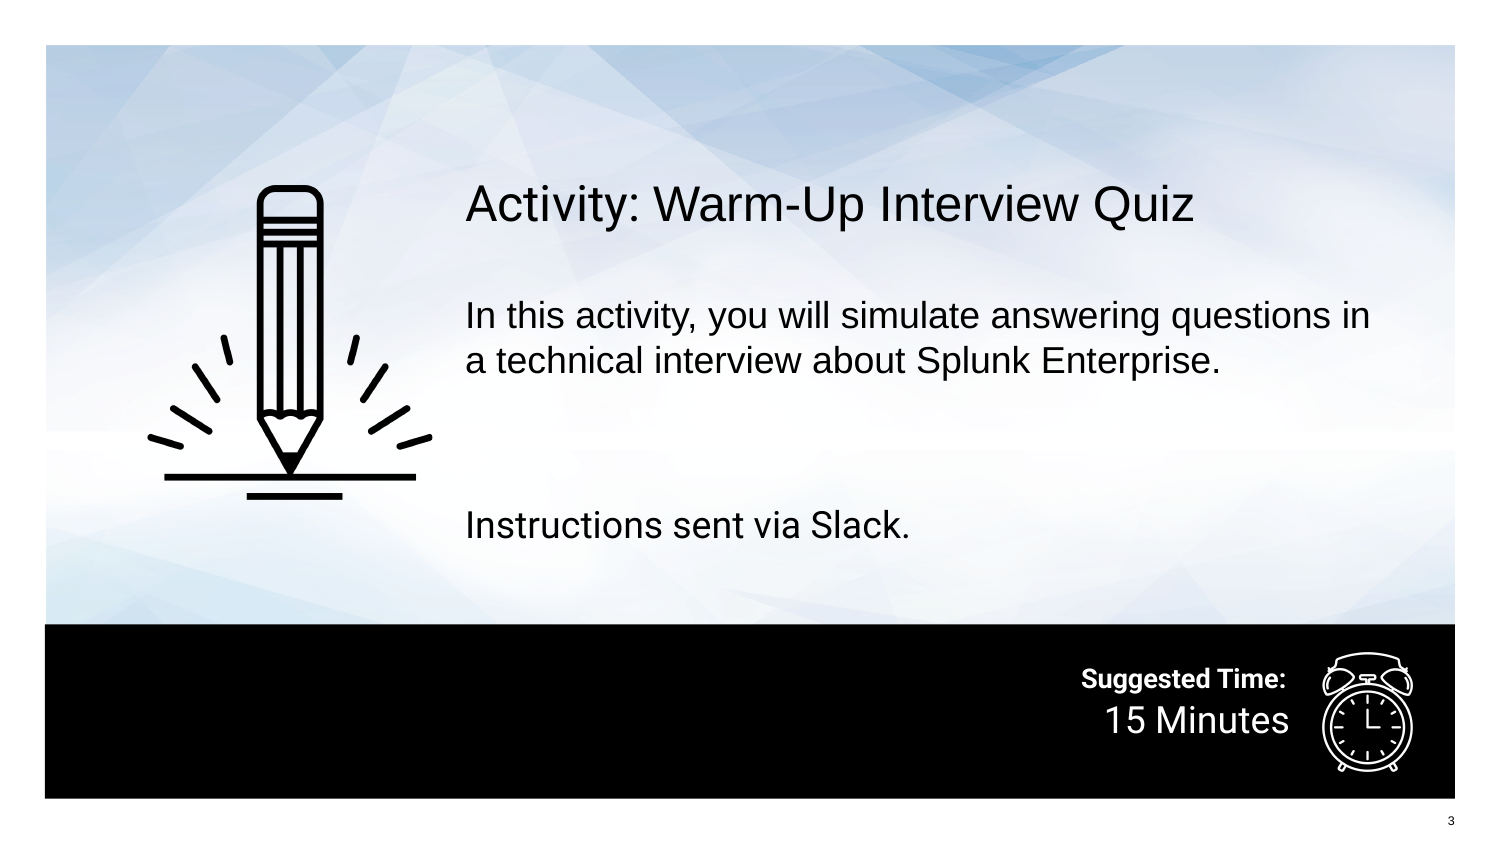

Activity: Warm-Up Interview Quiz

In this activity, you will simulate answering questions in a technical interview about Splunk Enterprise.

Instructions sent via Slack.
# 15 Minutes

3